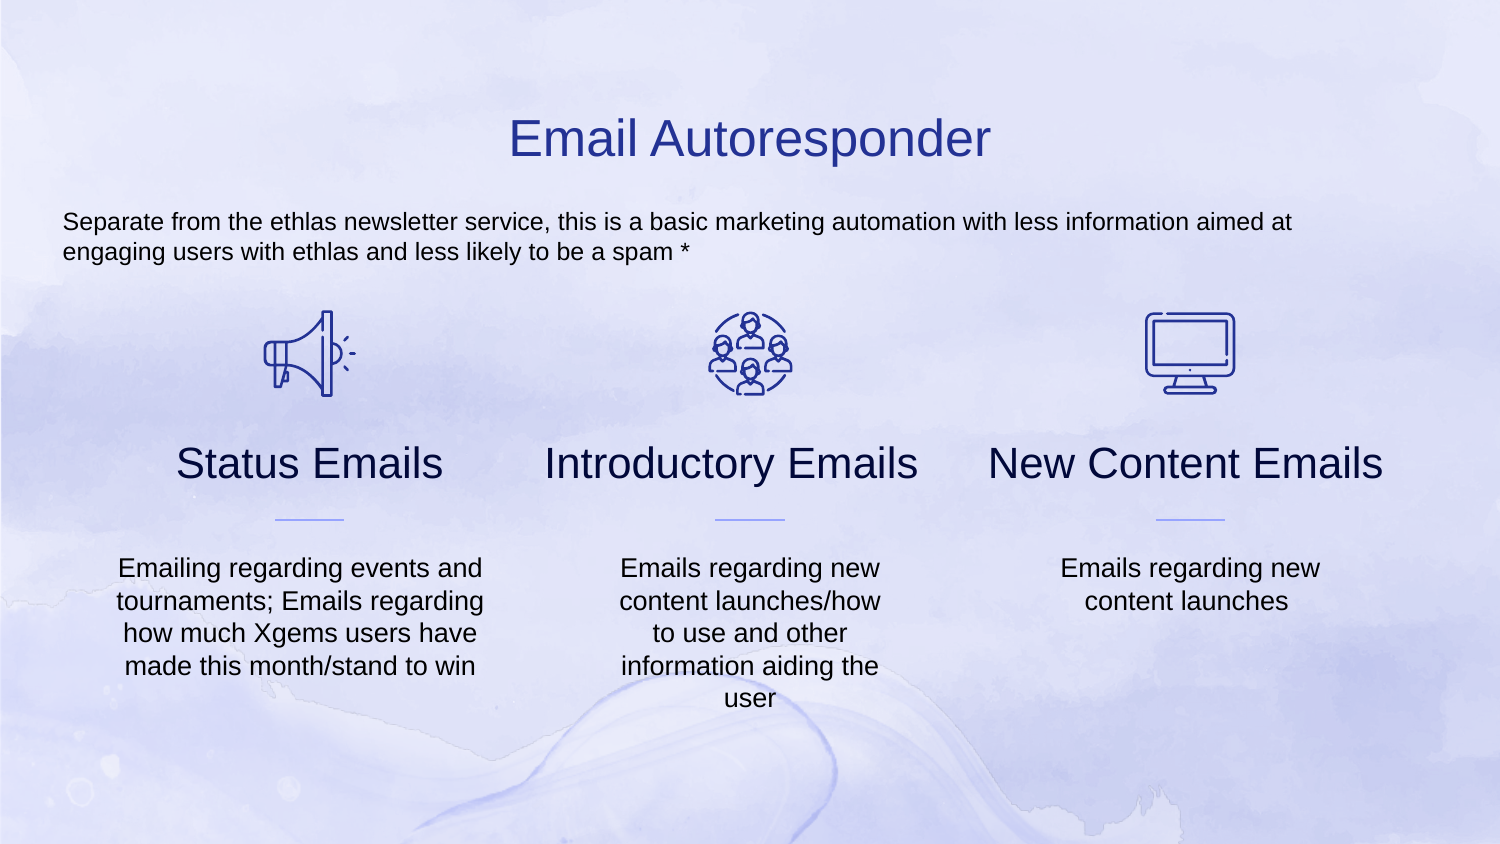

Email Autoresponder
Separate from the ethlas newsletter service, this is a basic marketing automation with less information aimed at engaging users with ethlas and less likely to be a spam *

# Status Emails
Introductory Emails
New Content Emails
Emailing regarding events and tournaments; Emails regarding how much Xgems users have made this month/stand to win
Emails regarding new content launches/how to use and other information aiding the user
Emails regarding new content launches